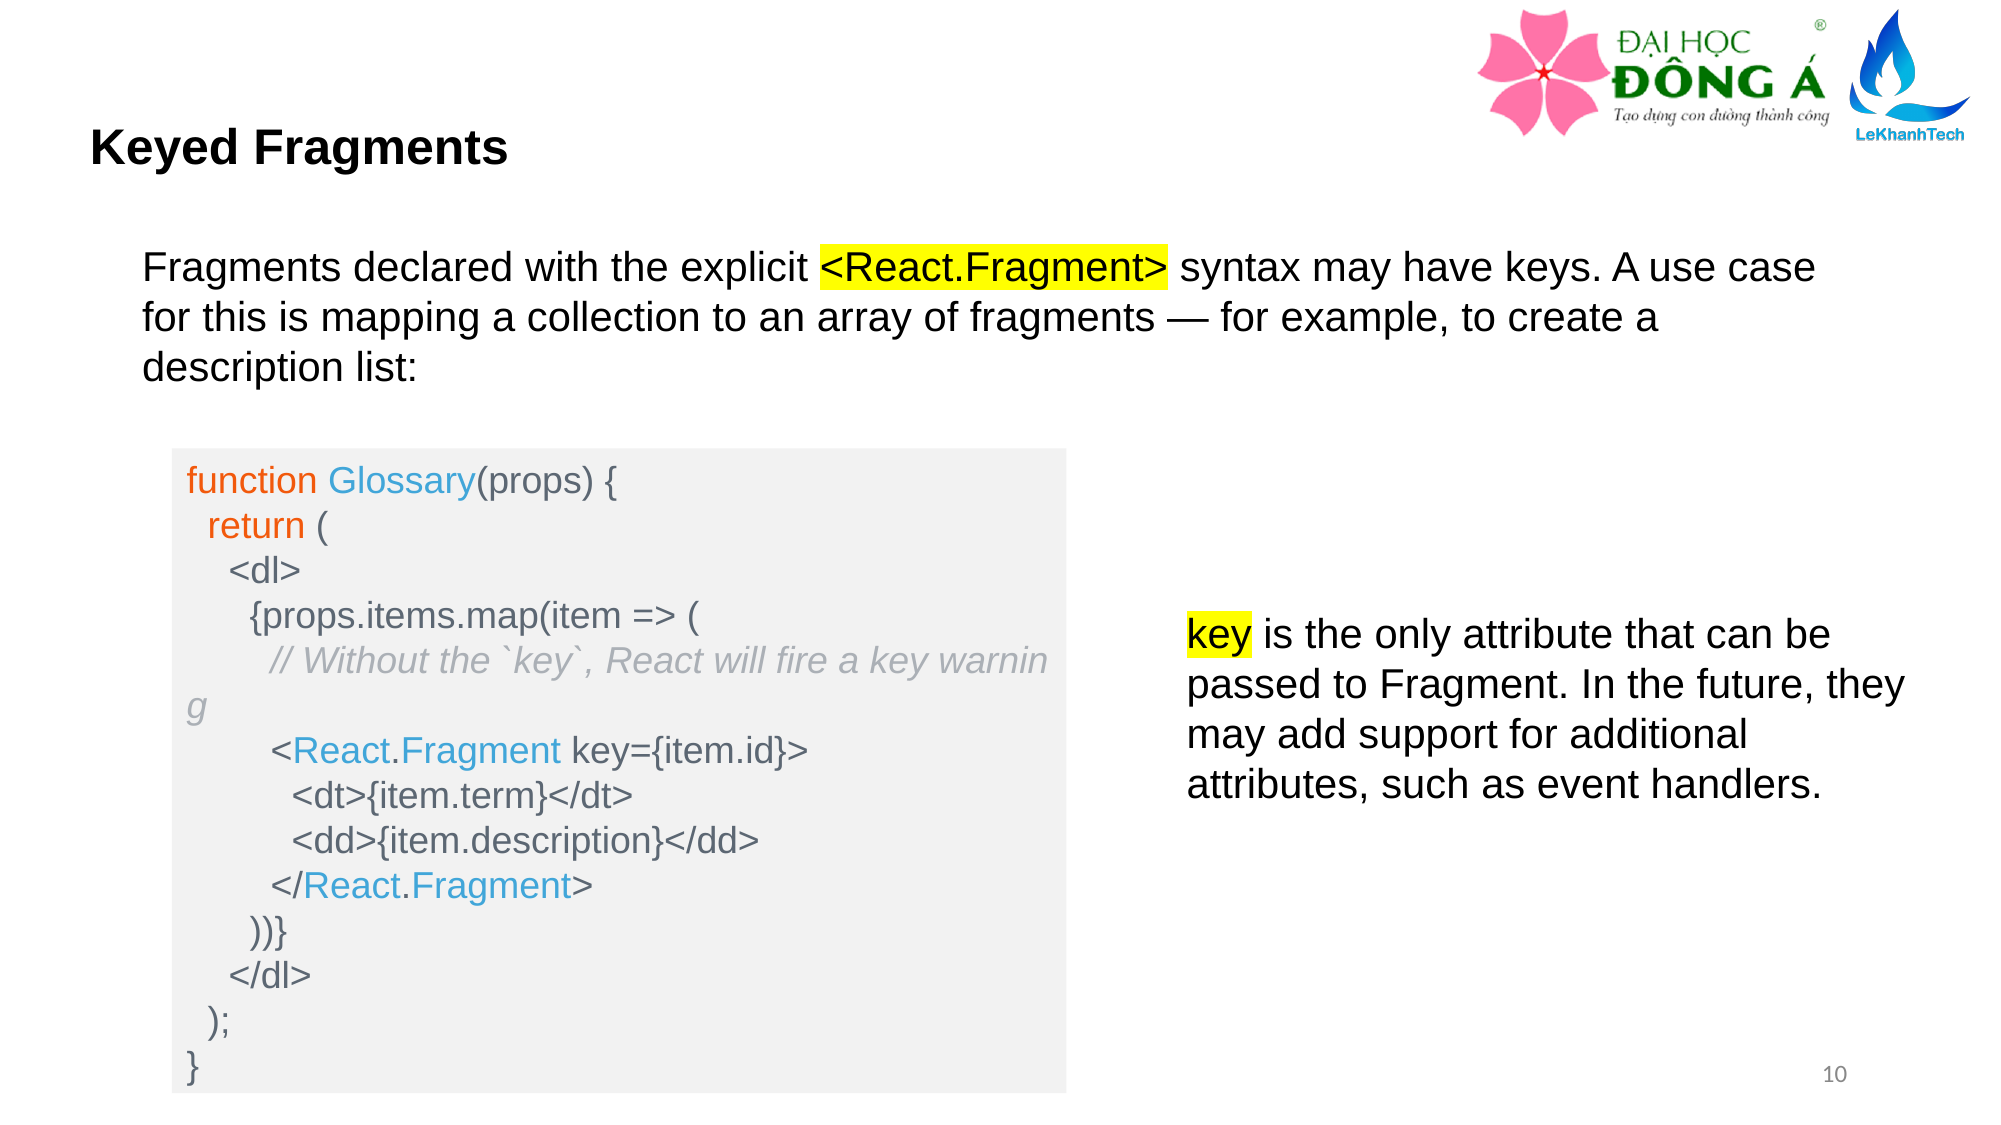

Keyed Fragments
Fragments declared with the explicit <React.Fragment> syntax may have keys. A use case for this is mapping a collection to an array of fragments — for example, to create a description list:
function Glossary(props) {
  return (
    <dl>
      {props.items.map(item => (
        // Without the `key`, React will fire a key warning
        <React.Fragment key={item.id}>
          <dt>{item.term}</dt>
          <dd>{item.description}</dd>
        </React.Fragment>
      ))}
    </dl>
  );
}
key is the only attribute that can be passed to Fragment. In the future, they may add support for additional attributes, such as event handlers.
10